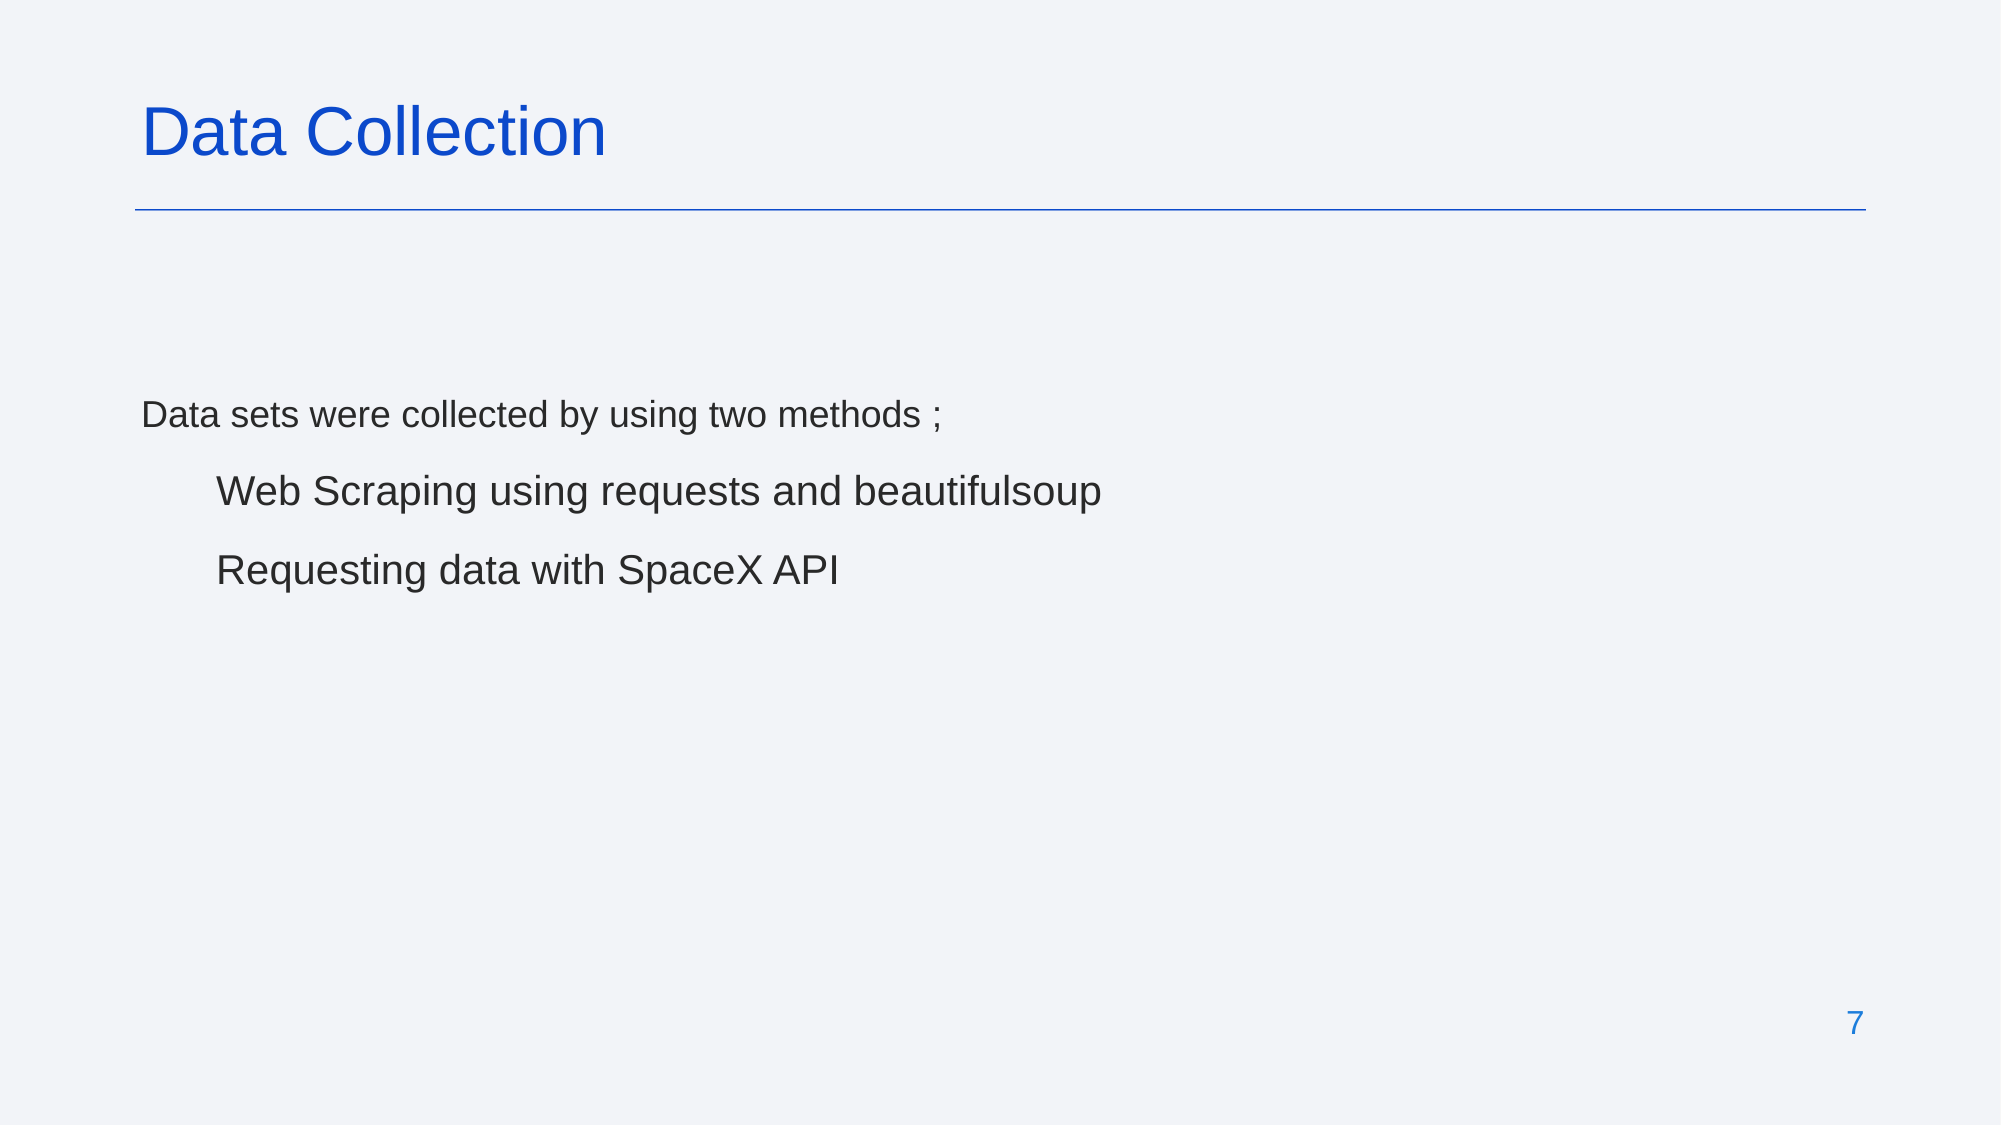

Data Collection
Data sets were collected by using two methods ;
Web Scraping using requests and beautifulsoup
Requesting data with SpaceX API

7